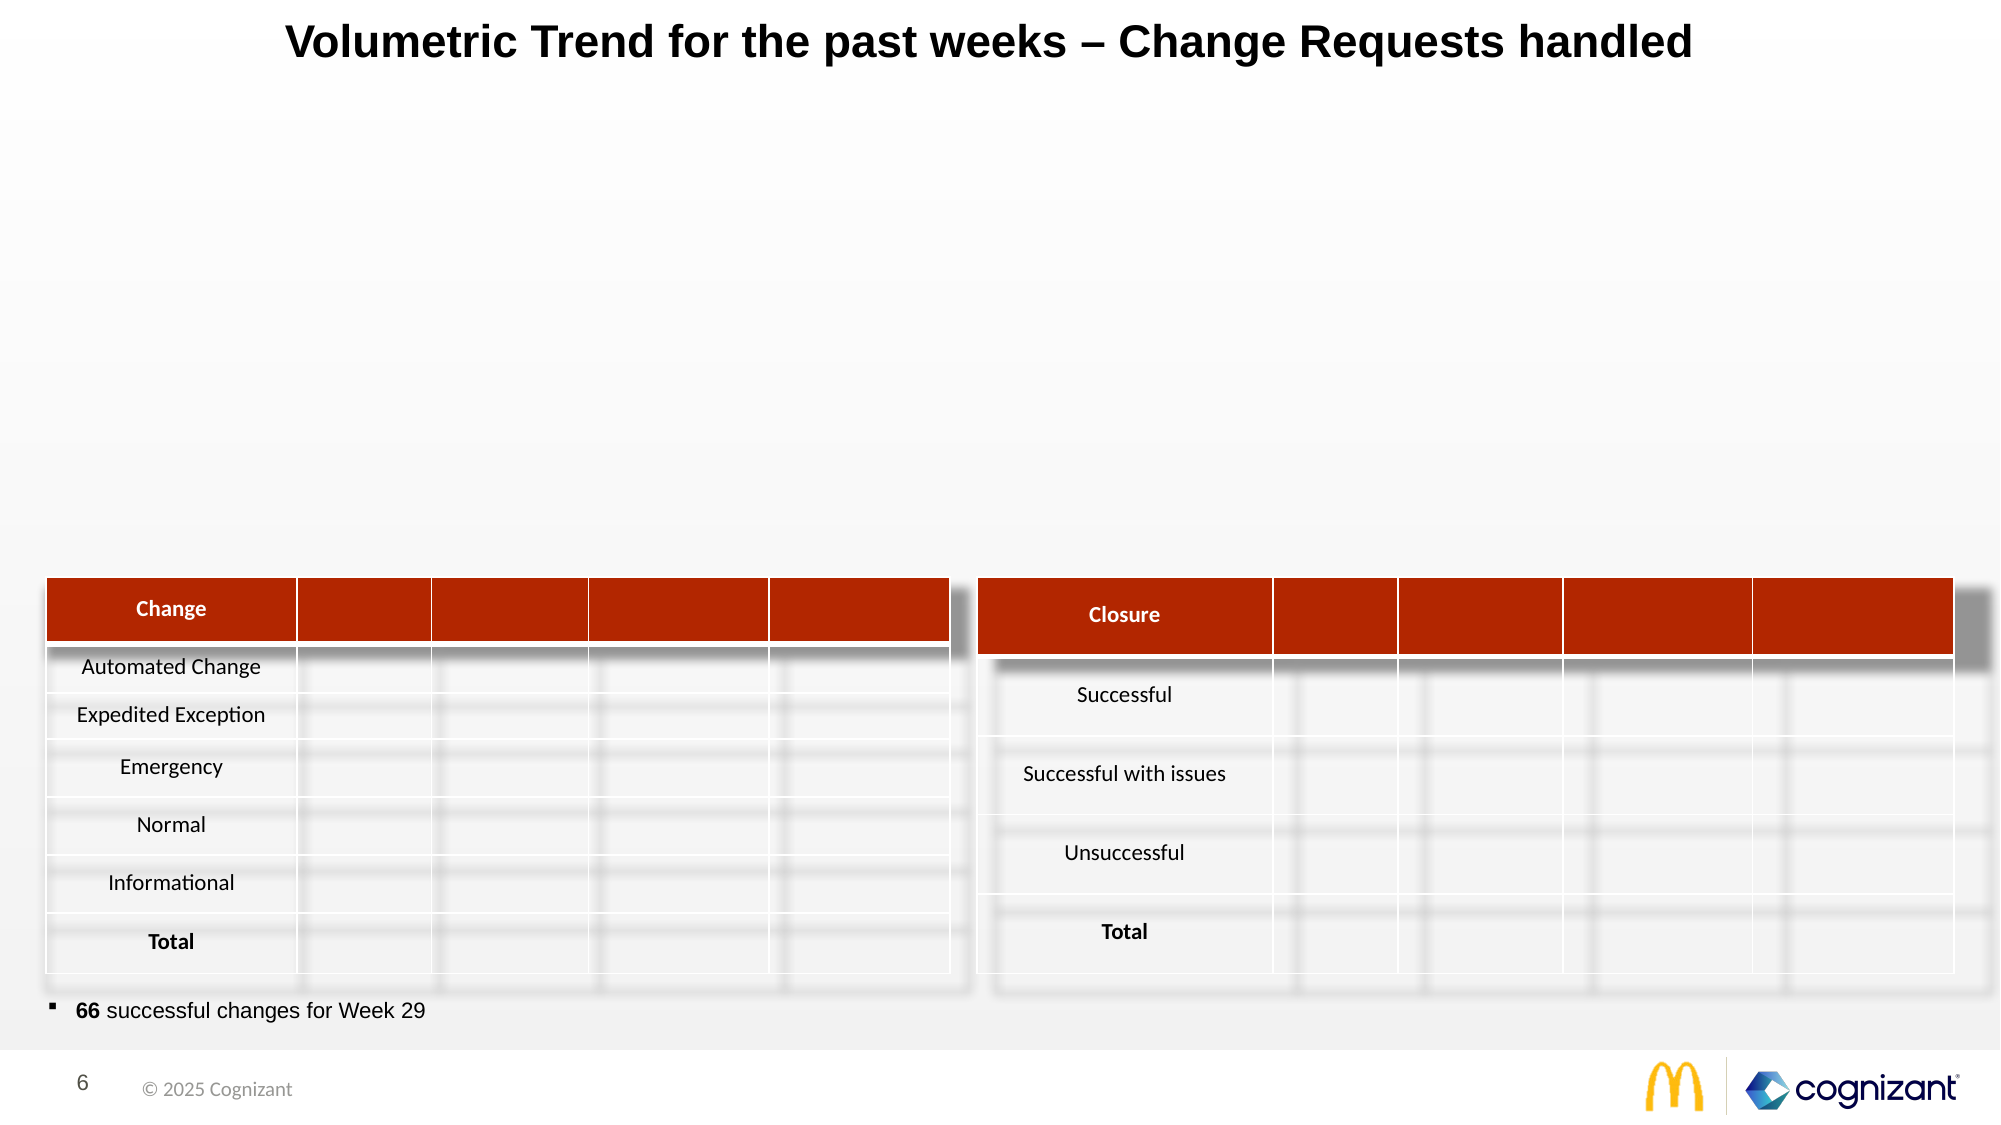

# Volumetric Trend for the past weeks – Change Requests handled
| Change |  |  |  |  |
| --- | --- | --- | --- | --- |
| Automated Change |  |  |  |  |
| Expedited Exception |  |  |  |  |
| Emergency |  |  |  |  |
| Normal |  |  |  |  |
| Informational |  |  |  |  |
| Total |  |  |  |  |
| Closure |  |  |  |  |
| --- | --- | --- | --- | --- |
| Successful |  |  |  |  |
| Successful with issues |  |  |  |  |
| Unsuccessful |  |  |  |  |
| Total |  |  |  |  |
66 successful changes for Week 29
© 2025 Cognizant